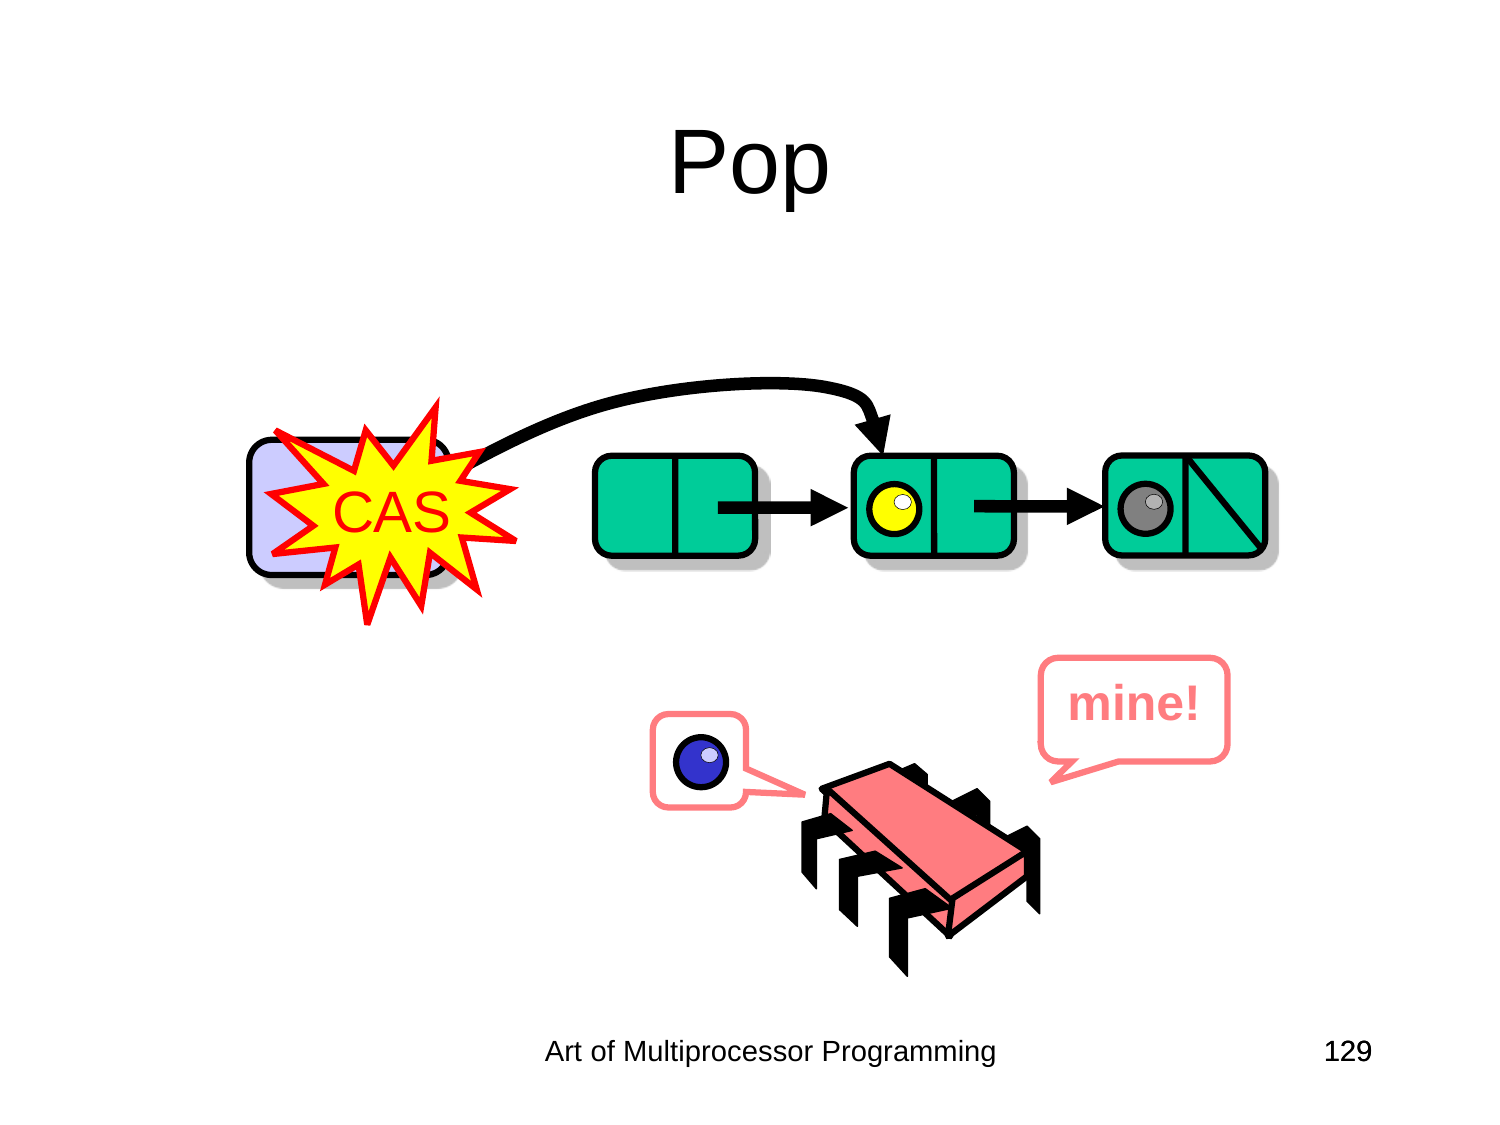

Pop

CAS

Top

mine!

Art of Multiprocessor Programming
129
129